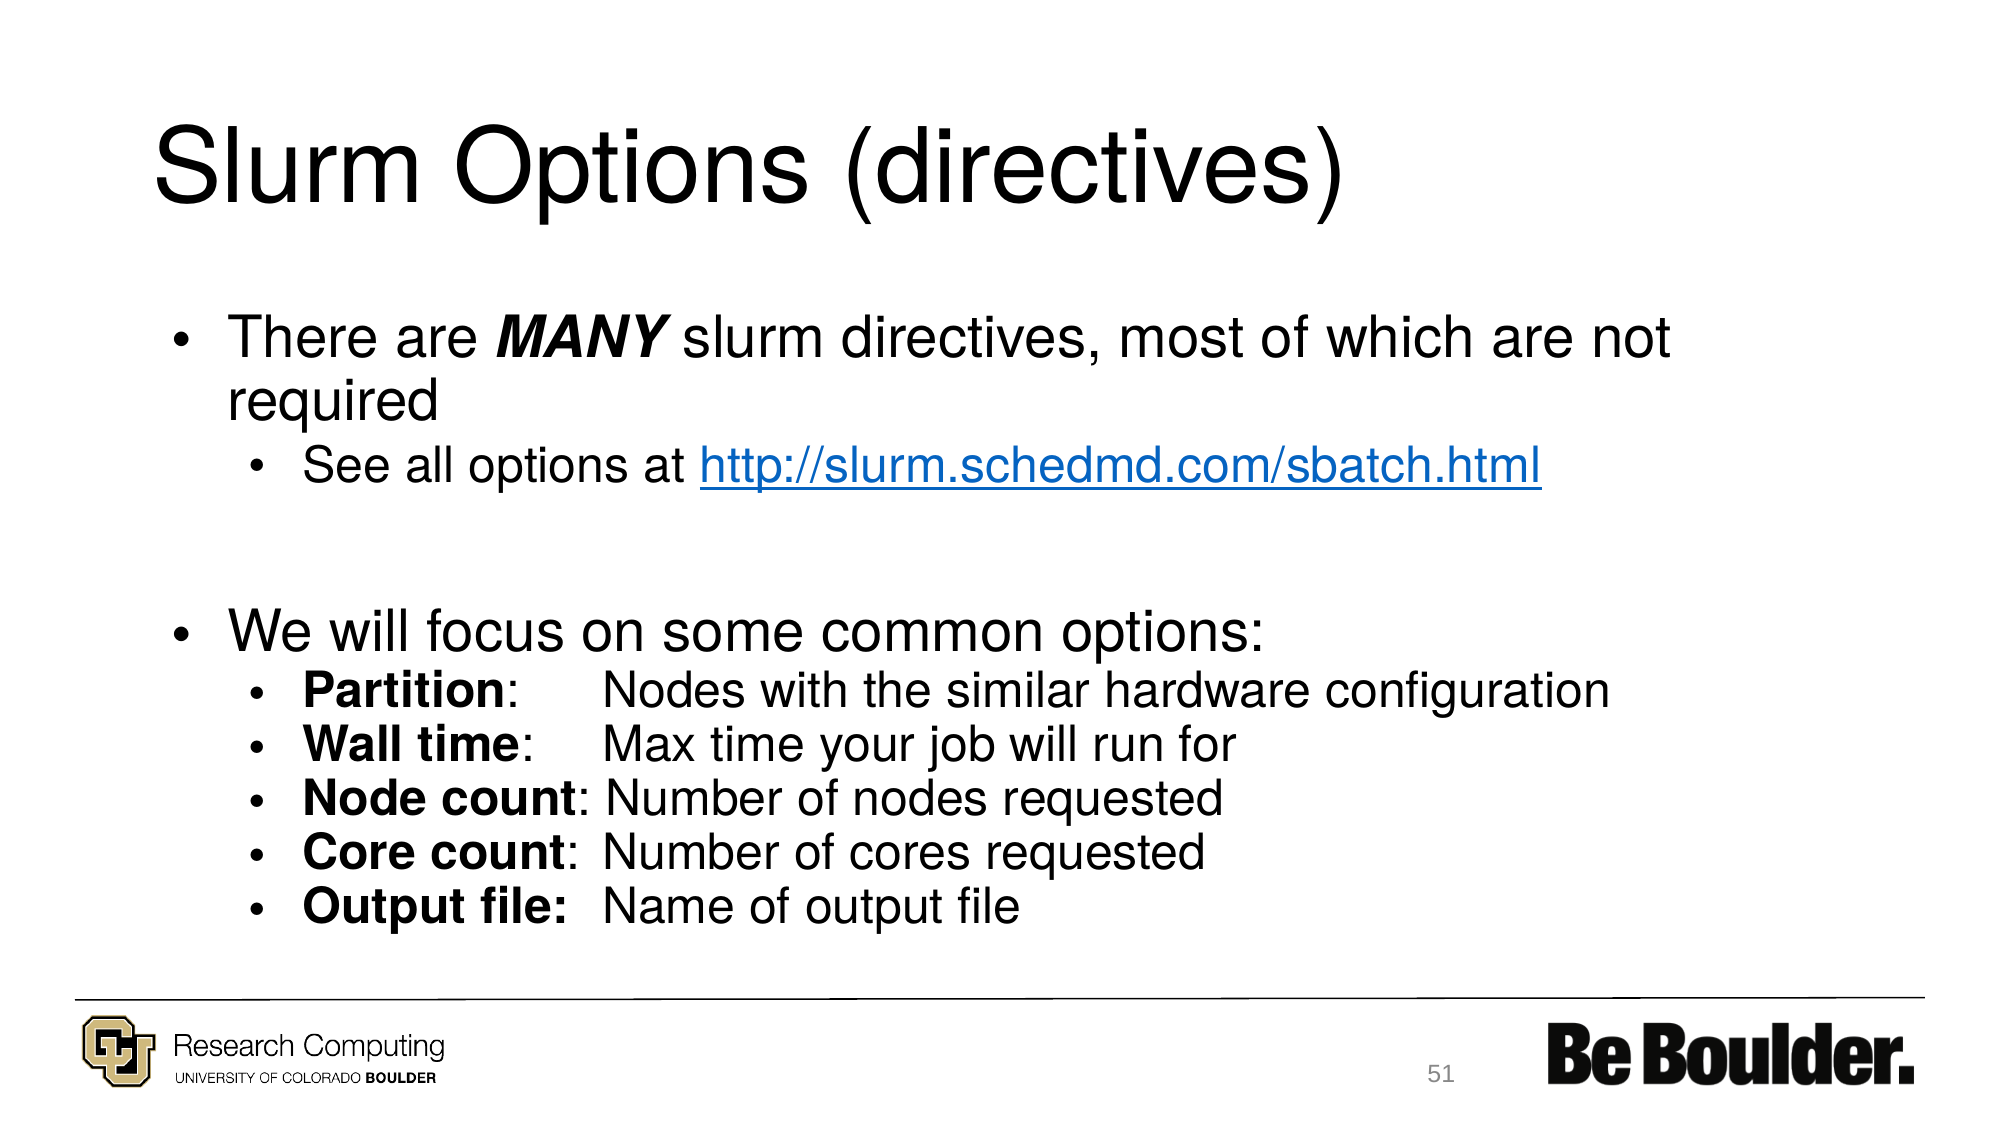

# Slurm Options (directives)
There are MANY slurm directives, most of which are not required
See all options at http://slurm.schedmd.com/sbatch.html

We will focus on some common options:
Partition: 	Nodes with the similar hardware configuration
Wall time: 	Max time your job will run for
Node count: Number of nodes requested
Core count: 	Number of cores requested
Output file: 	Name of output file
51